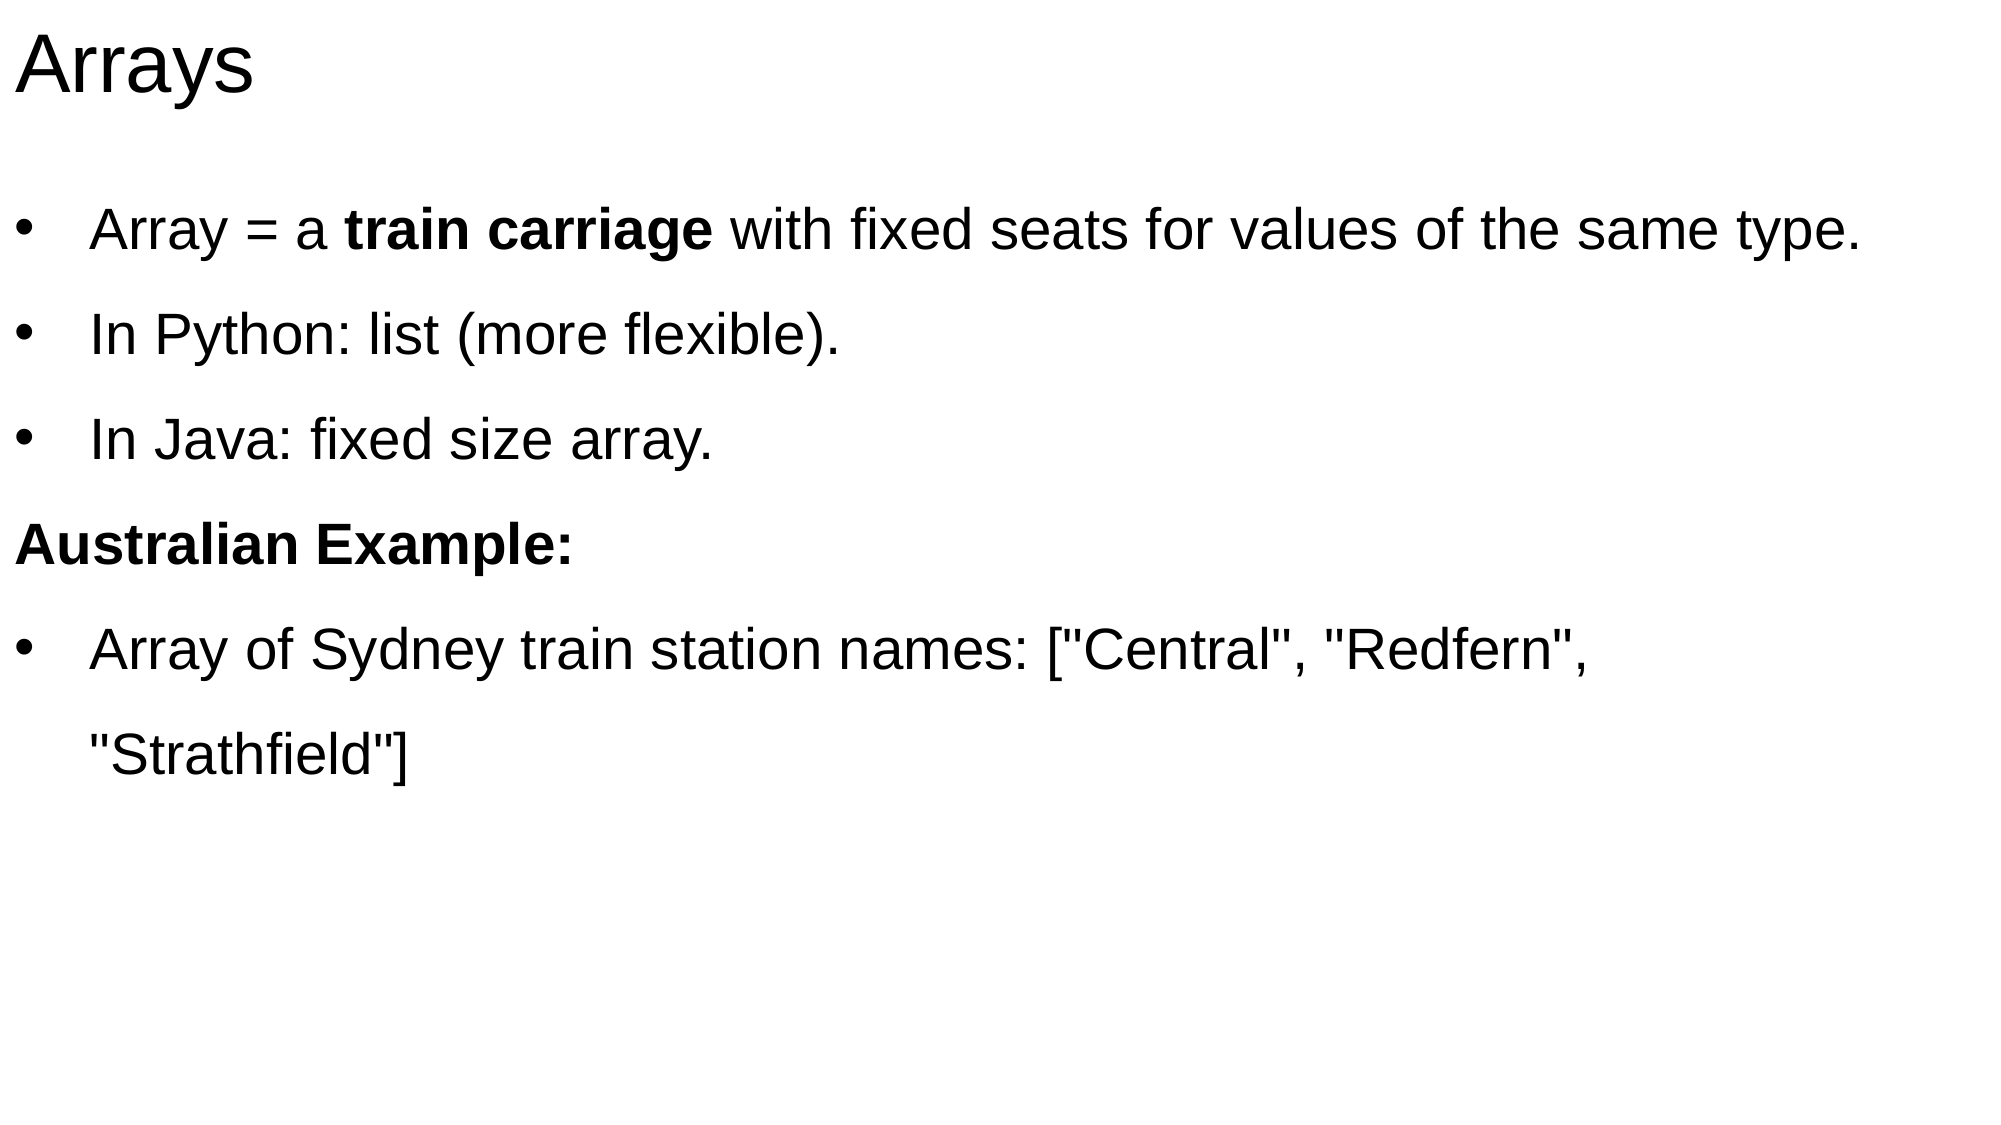

# Arrays
Array = a train carriage with fixed seats for values of the same type.
In Python: list (more flexible).
In Java: fixed size array.
Australian Example:
Array of Sydney train station names: ["Central", "Redfern", "Strathfield"]